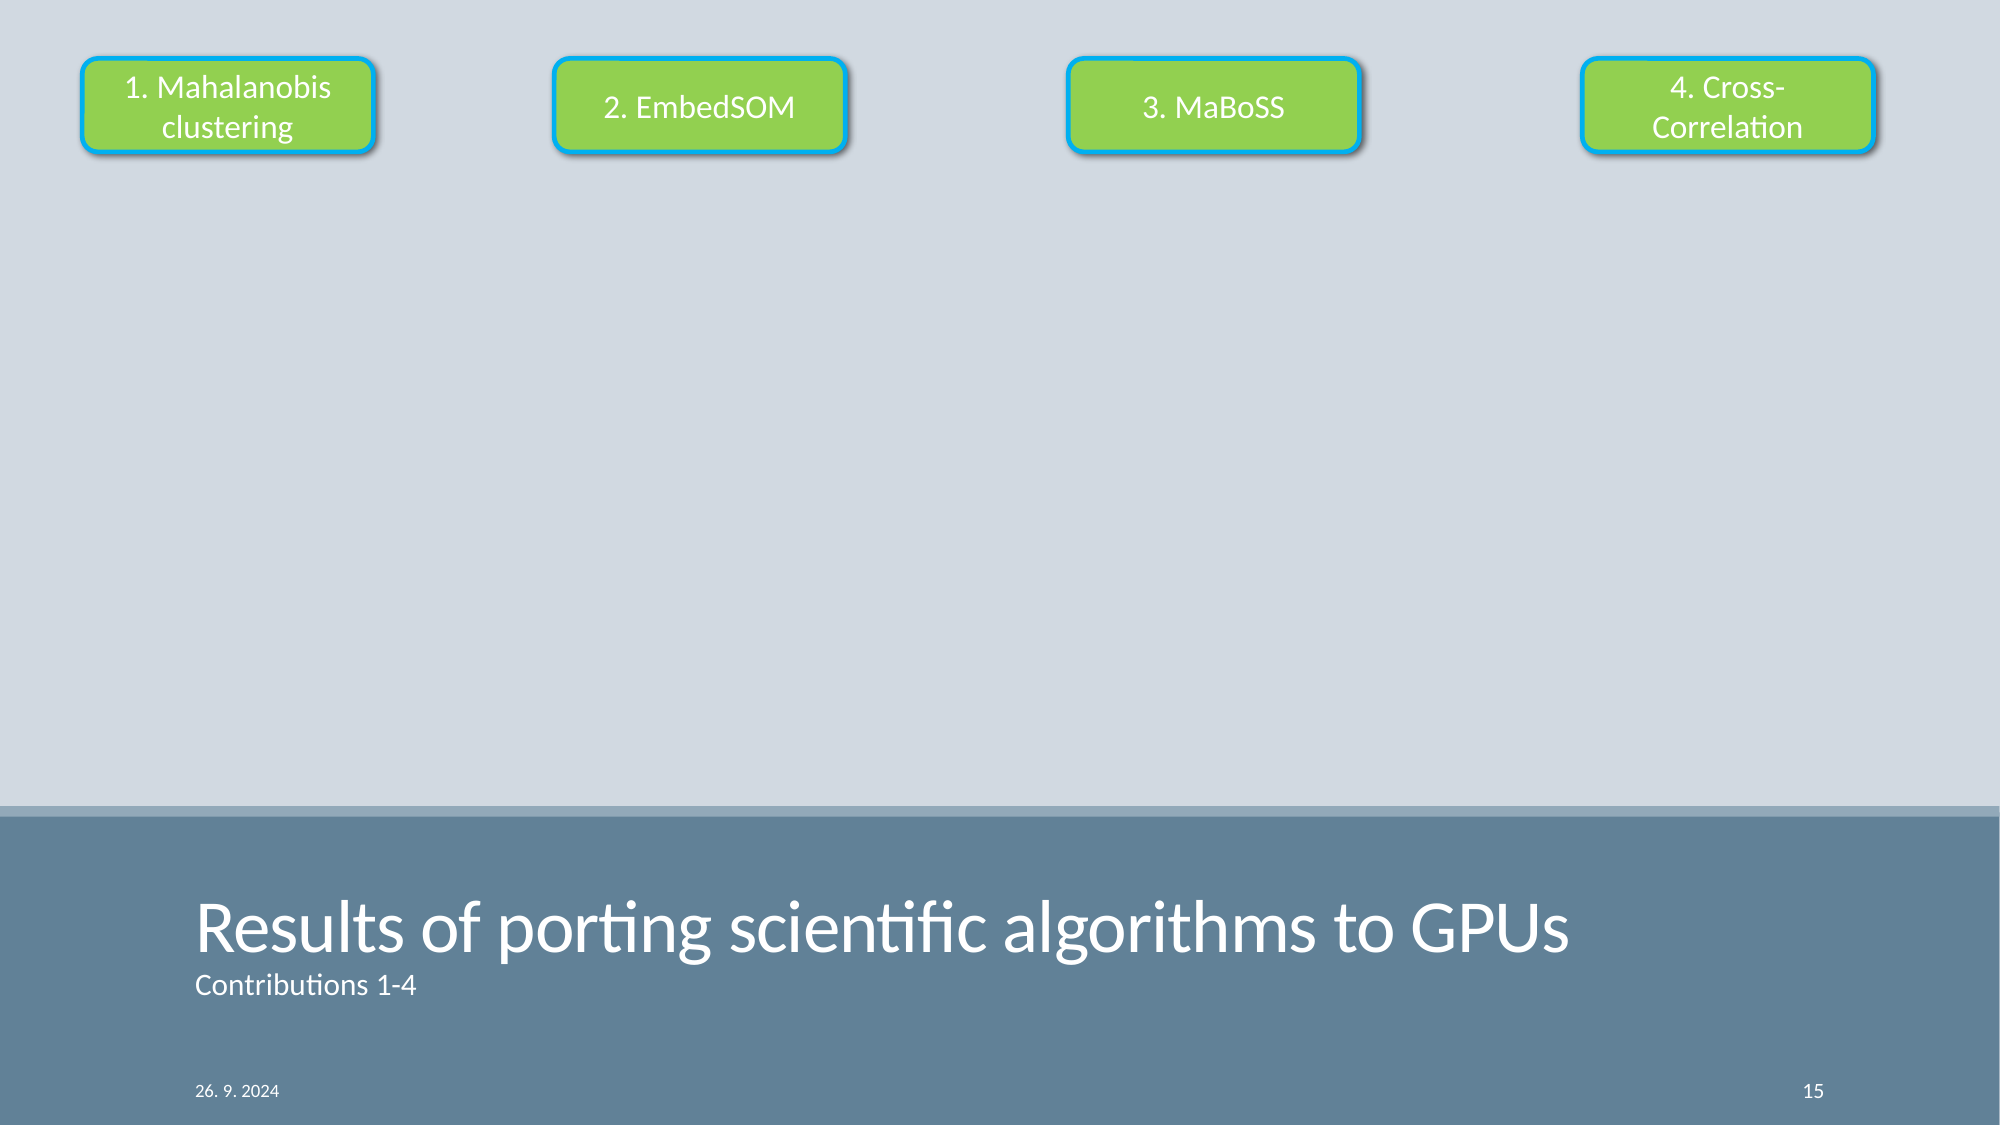

1. Mahalanobis
clustering
2. EmbedSOM
3. MaBoSS
4. Cross-Correlation

# Results of porting scientific algorithms to GPUs
Contributions 1-4
26. 9. 2024
15